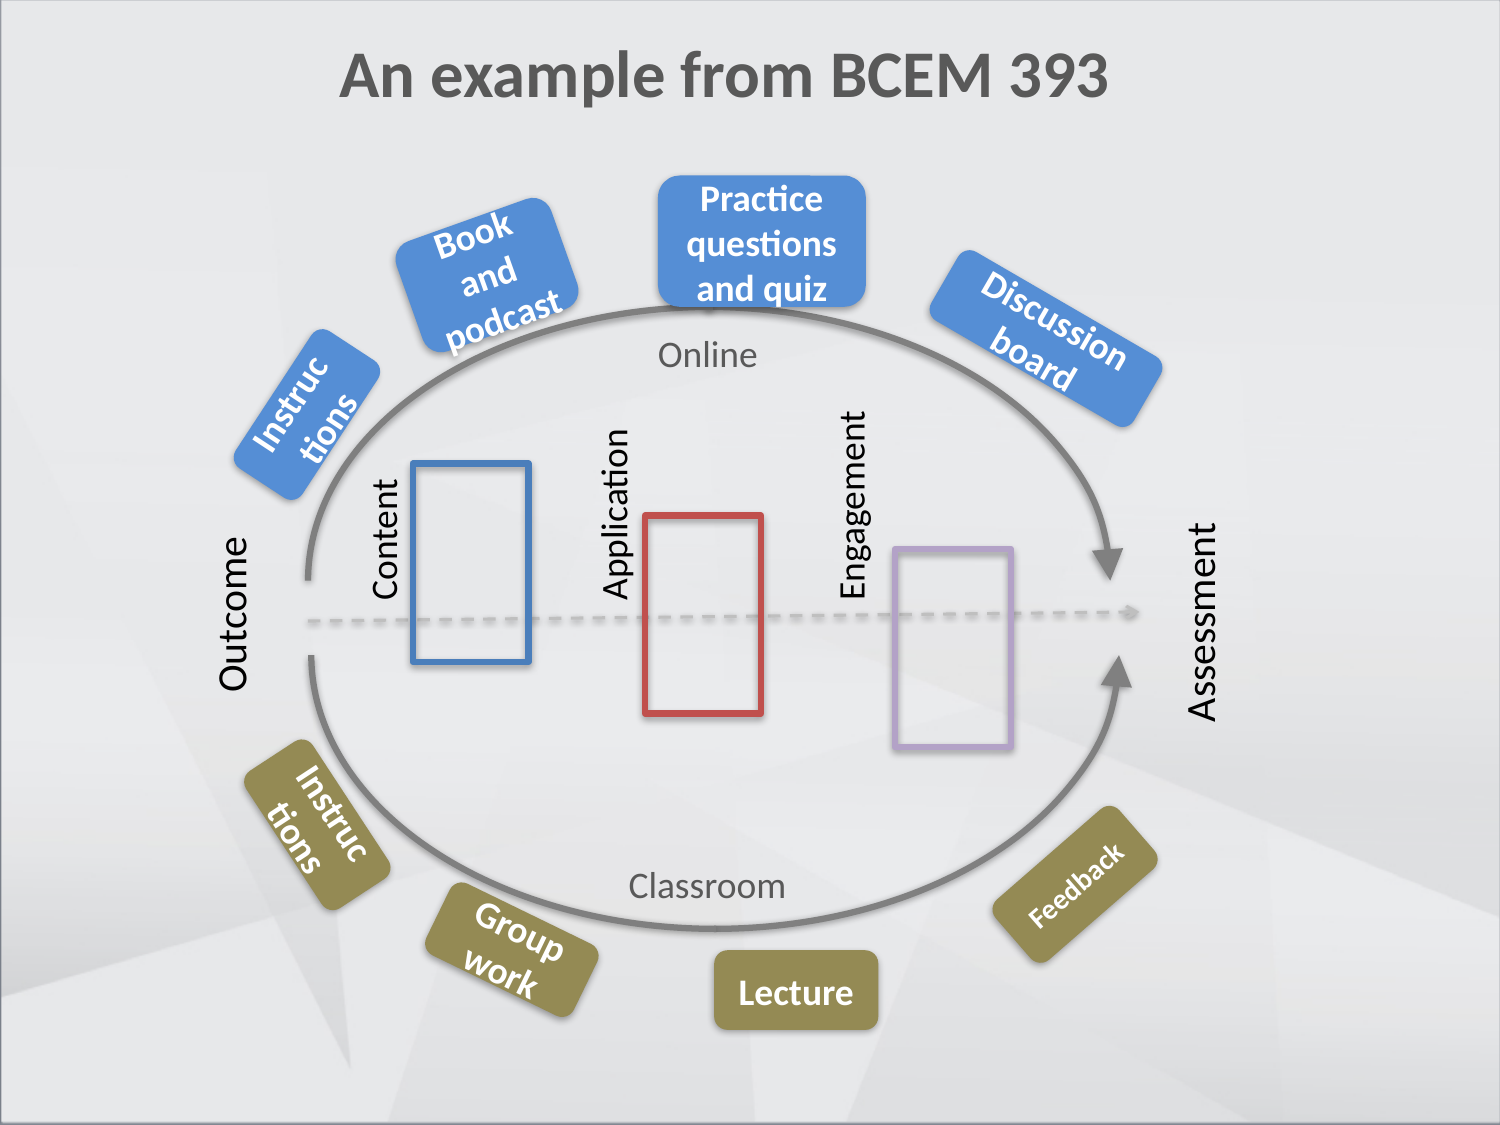

An example from BCEM 393
Practice questions and quiz
Book and podcast
Discussion board

Online
Instructions

Engagement
Application
Content

Outcome
Assessment
Instructions
Feedback
Classroom
Group
work
Lecture